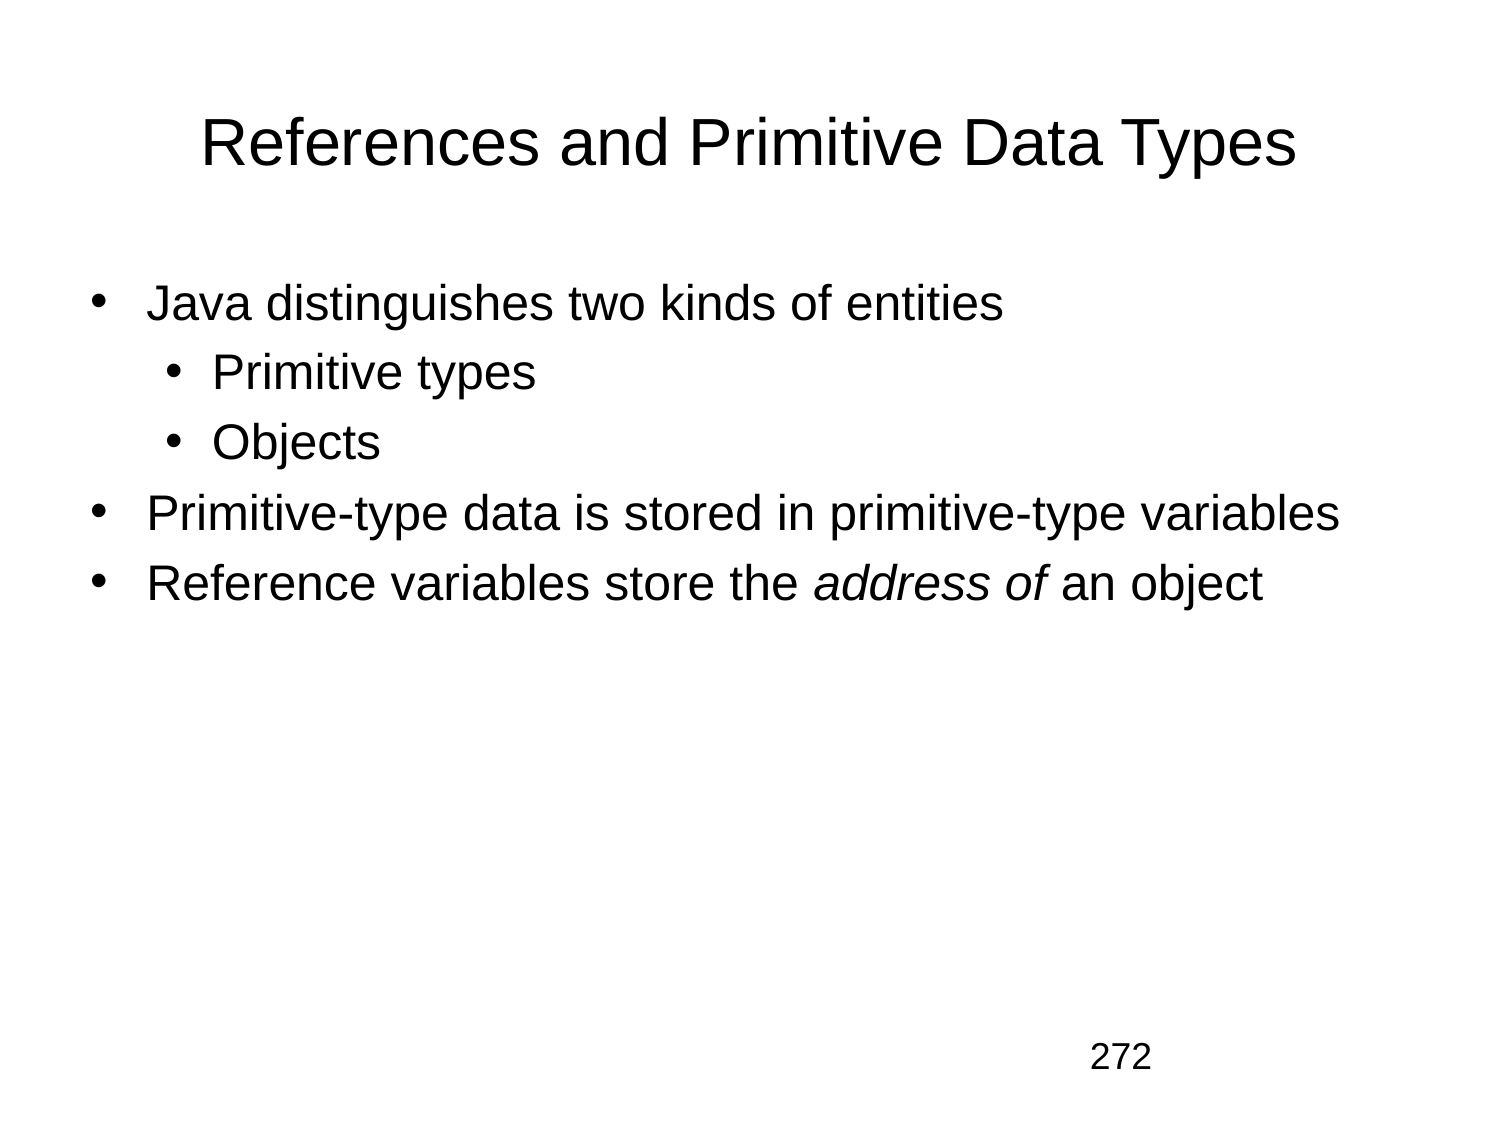

# References and Primitive Data Types
Java distinguishes two kinds of entities
Primitive types
Objects
Primitive-type data is stored in primitive-type variables
Reference variables store the address of an object

272